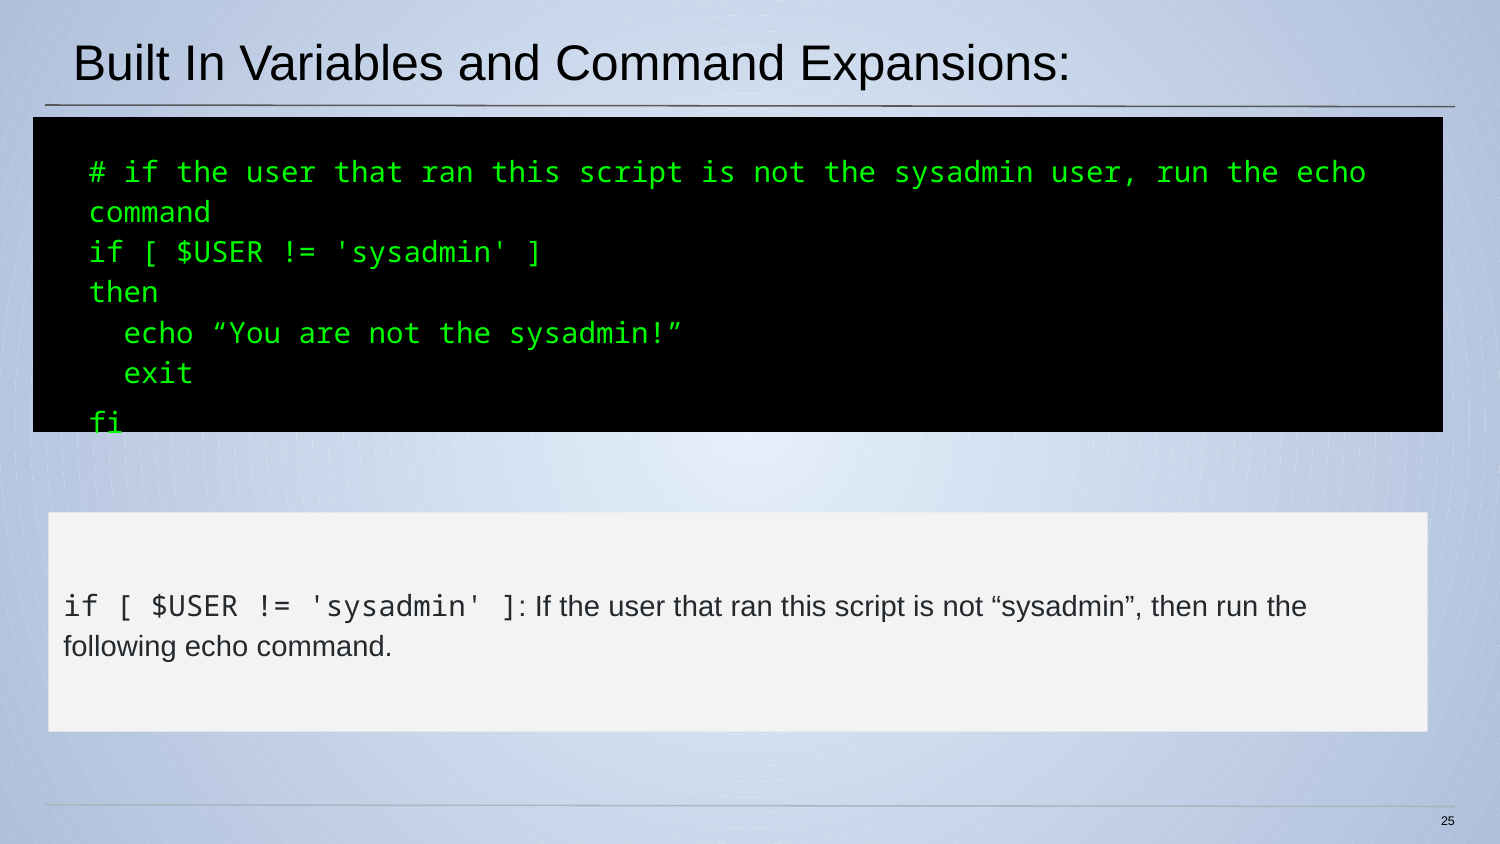

# Built In Variables and Command Expansions:
# if the user that ran this script is not the sysadmin user, run the echo command
if [ $USER != 'sysadmin' ]
then
  echo “You are not the sysadmin!”
  exit
fi

if [ $USER != 'sysadmin' ]: If the user that ran this script is not “sysadmin”, then run the following echo command.
25